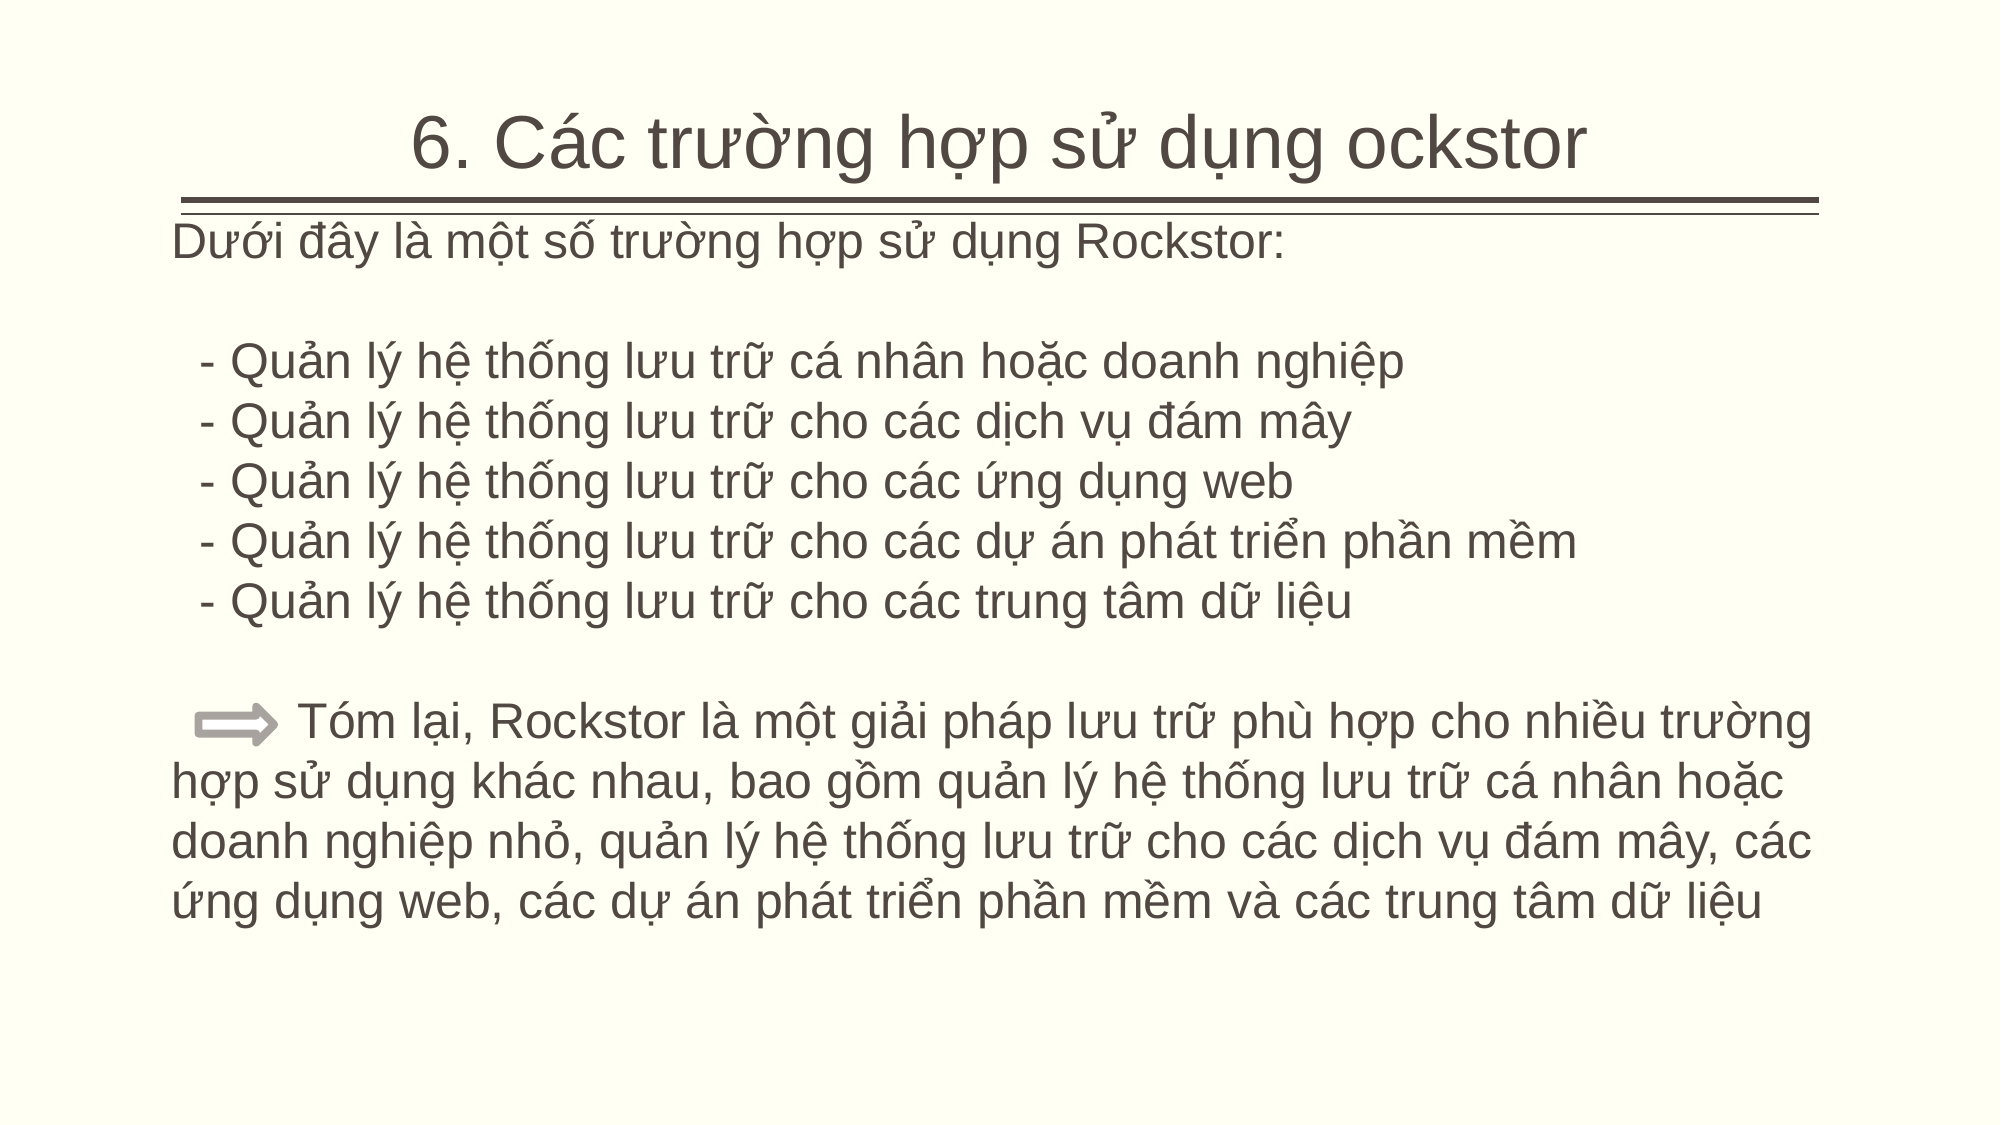

# 6. Các trường hợp sử dụng ockstor
Dưới đây là một số trường hợp sử dụng Rockstor:

  - Quản lý hệ thống lưu trữ cá nhân hoặc doanh nghiệp
  - Quản lý hệ thống lưu trữ cho các dịch vụ đám mây
  - Quản lý hệ thống lưu trữ cho các ứng dụng web
  - Quản lý hệ thống lưu trữ cho các dự án phát triển phần mềm
  - Quản lý hệ thống lưu trữ cho các trung tâm dữ liệu

         Tóm lại, Rockstor là một giải pháp lưu trữ phù hợp cho nhiều trường hợp sử dụng khác nhau, bao gồm quản lý hệ thống lưu trữ cá nhân hoặc doanh nghiệp nhỏ, quản lý hệ thống lưu trữ cho các dịch vụ đám mây, các ứng dụng web, các dự án phát triển phần mềm và các trung tâm dữ liệu